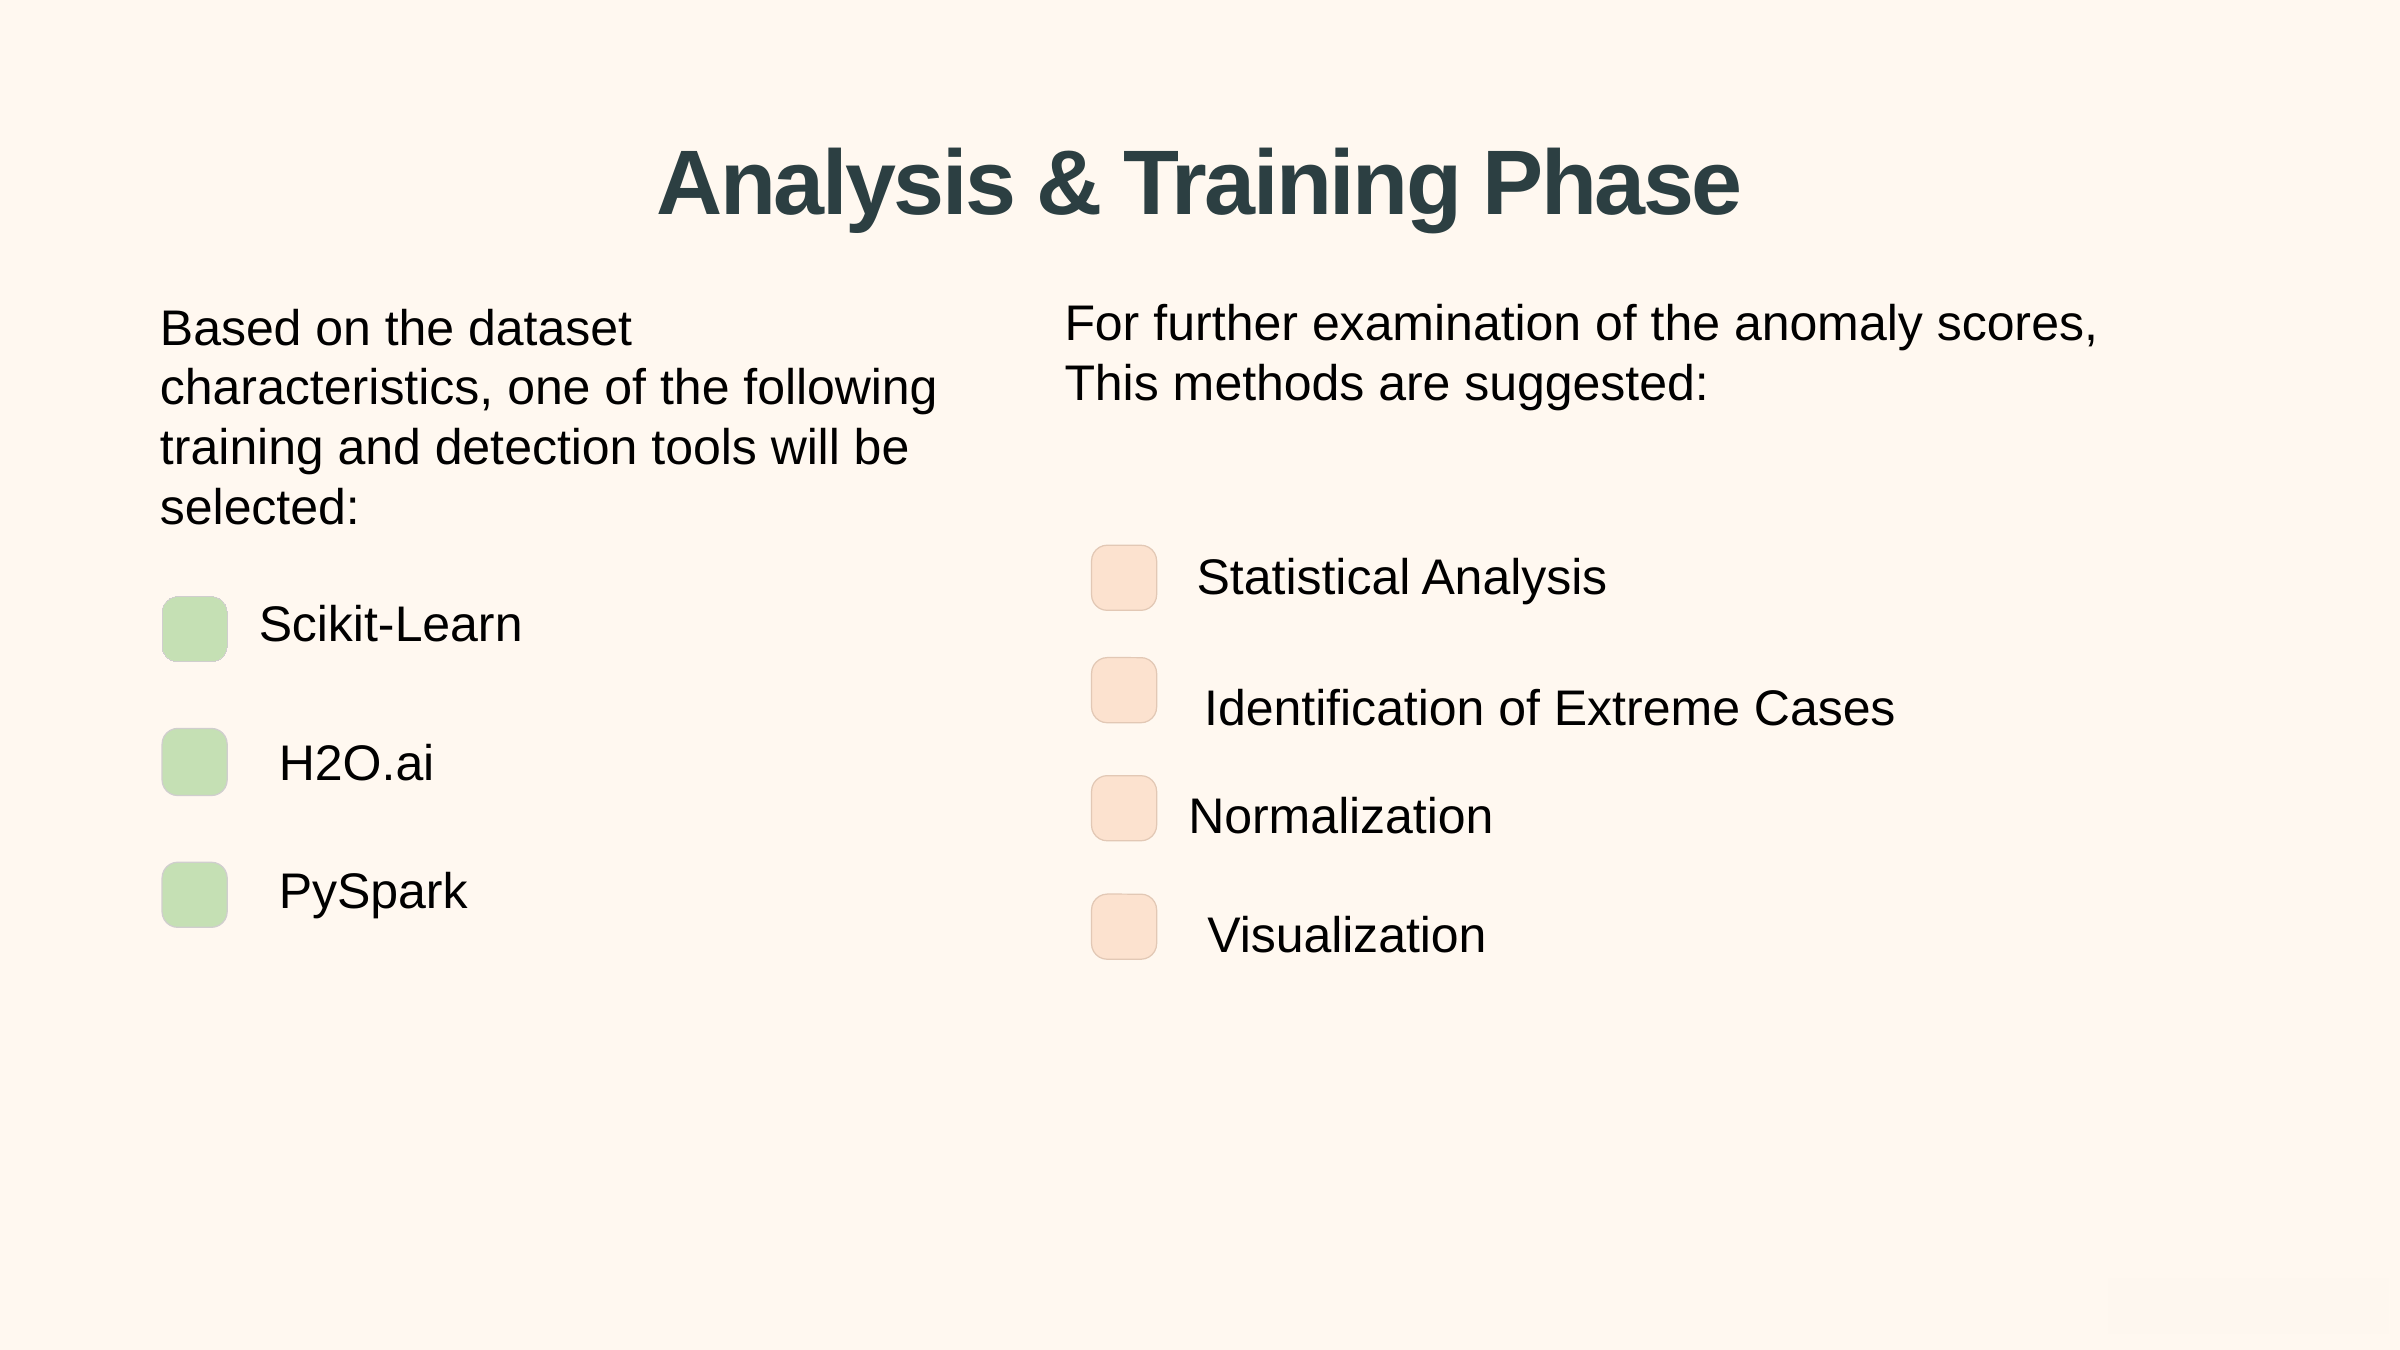

Analysis & Training Phase
For further examination of the anomaly scores,
This methods are suggested:
Based on the dataset characteristics, one of the following training and detection tools will be selected:

Statistical Analysis
Scikit-Learn

Identification of Extreme Cases

H2O.ai

Normalization
PySpark

Visualization